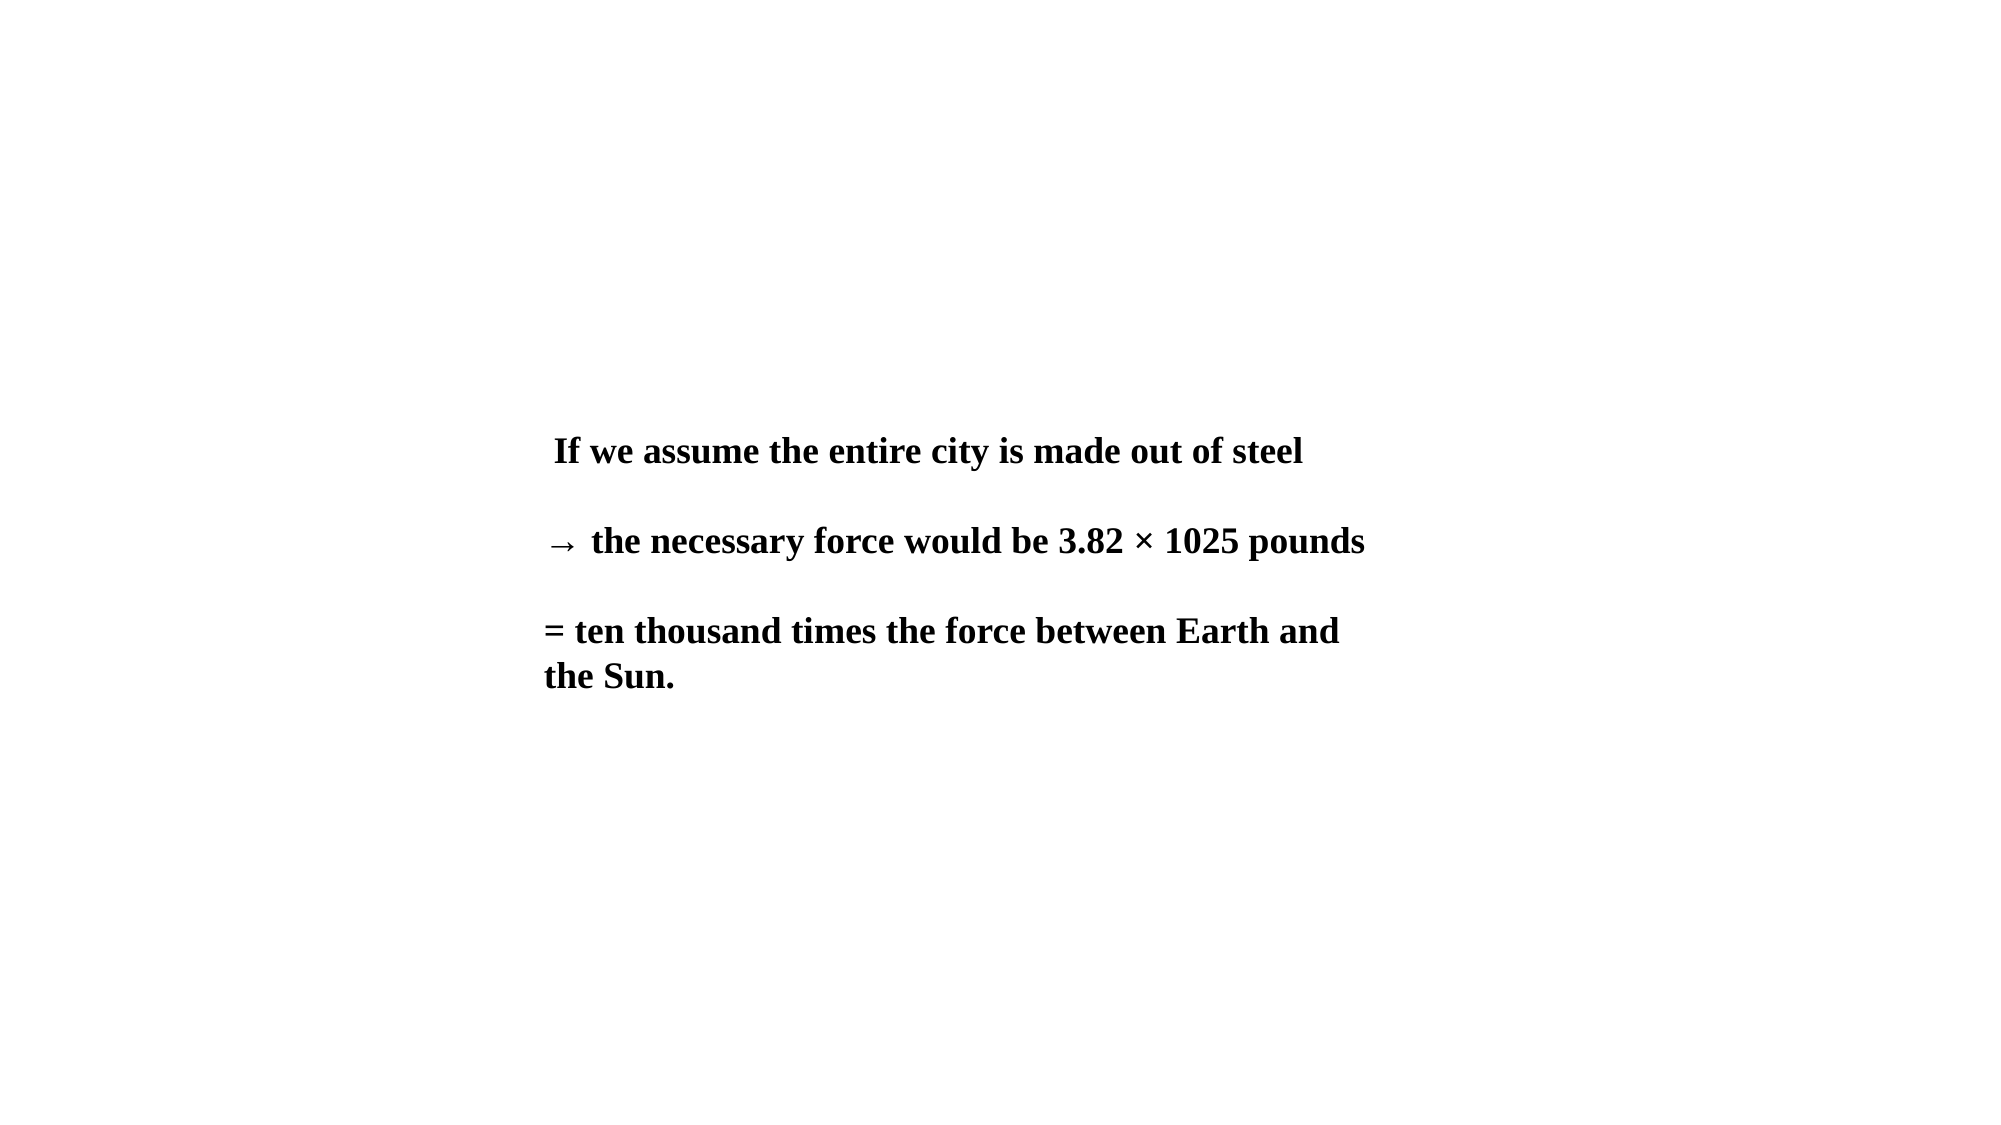

If we assume the entire city is made out of steel

→ the necessary force would be 3.82 × 1025 pounds

= ten thousand times the force between Earth and the Sun.